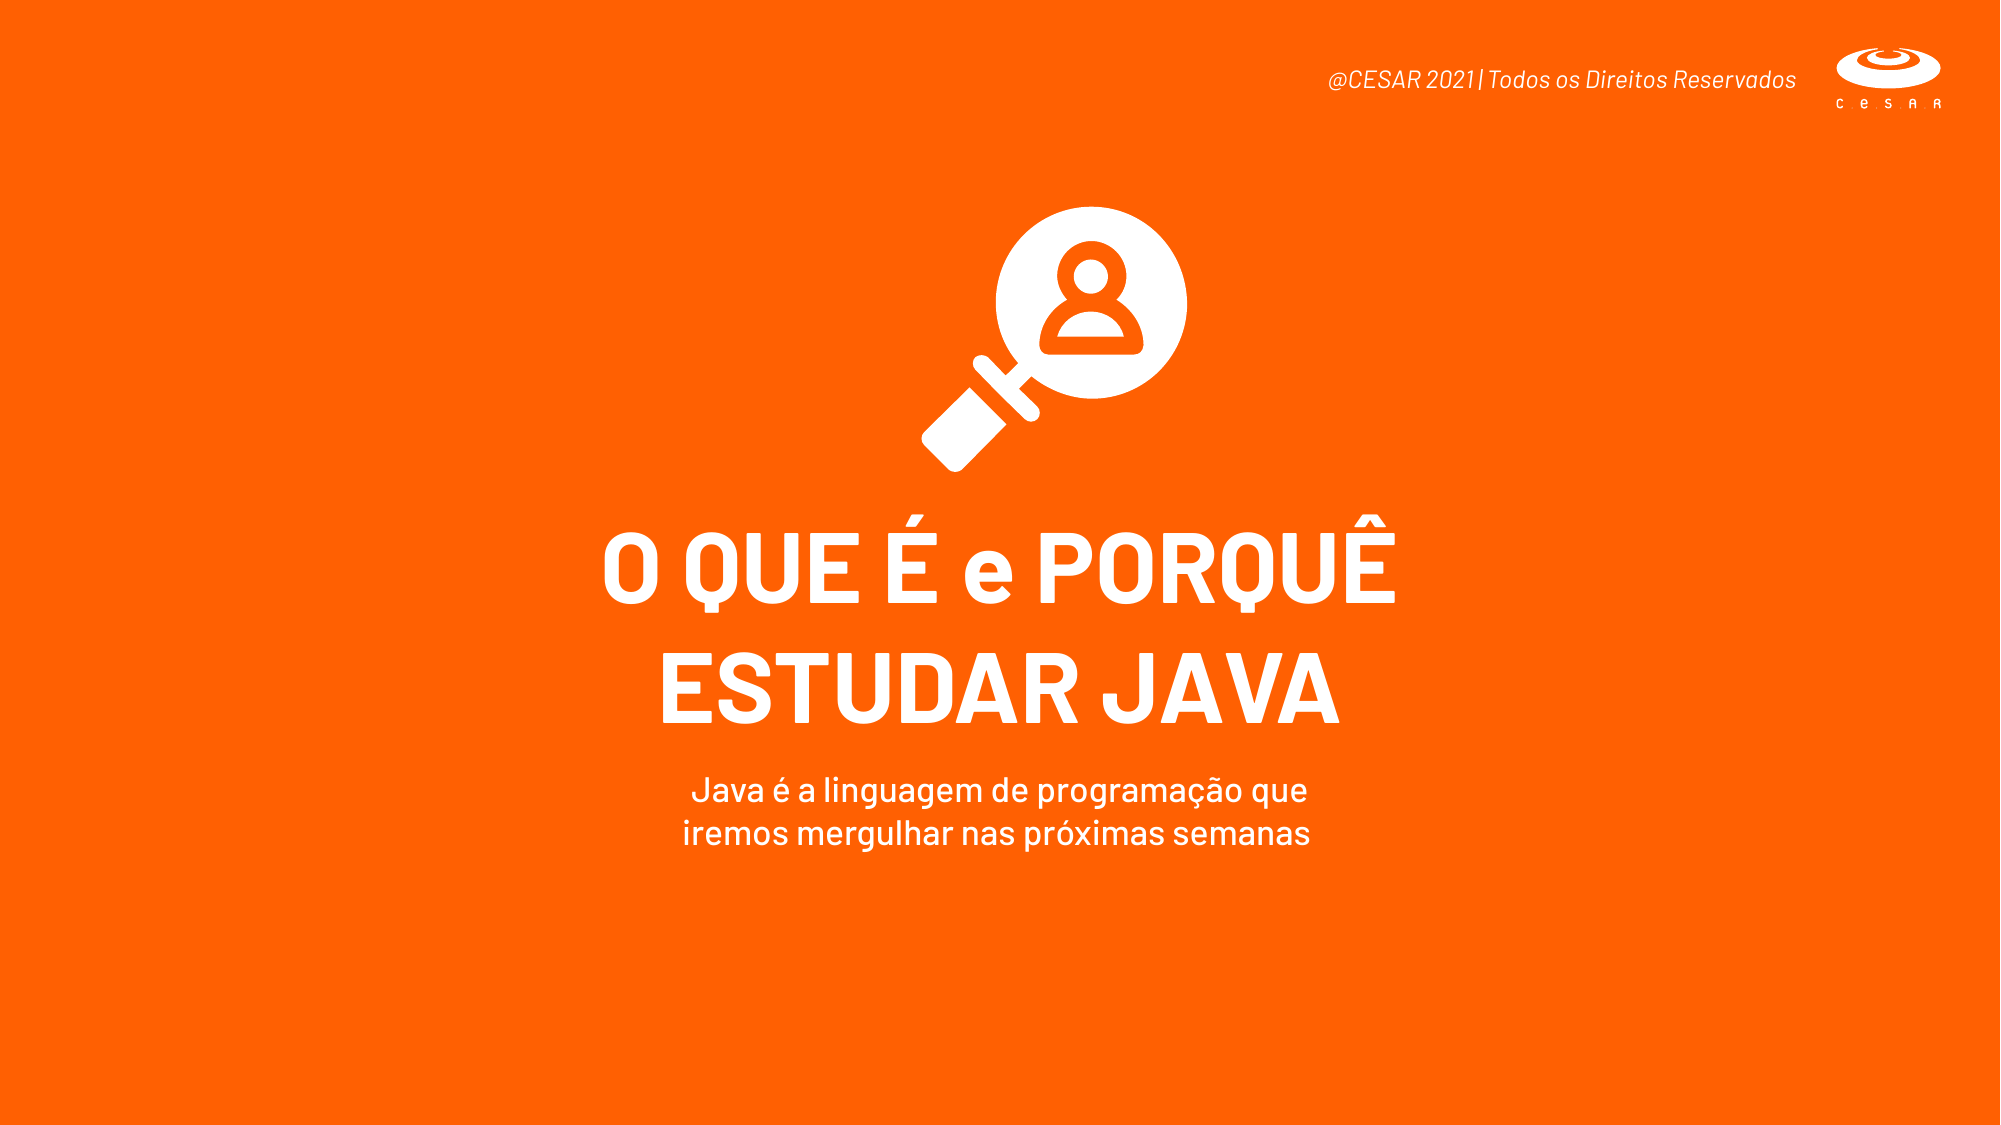

@CESAR 2021 | Todos os Direitos Reservados

O QUE É e PORQUÊ ESTUDAR JAVA
Java é a linguagem de programação que iremos mergulhar nas próximas semanas